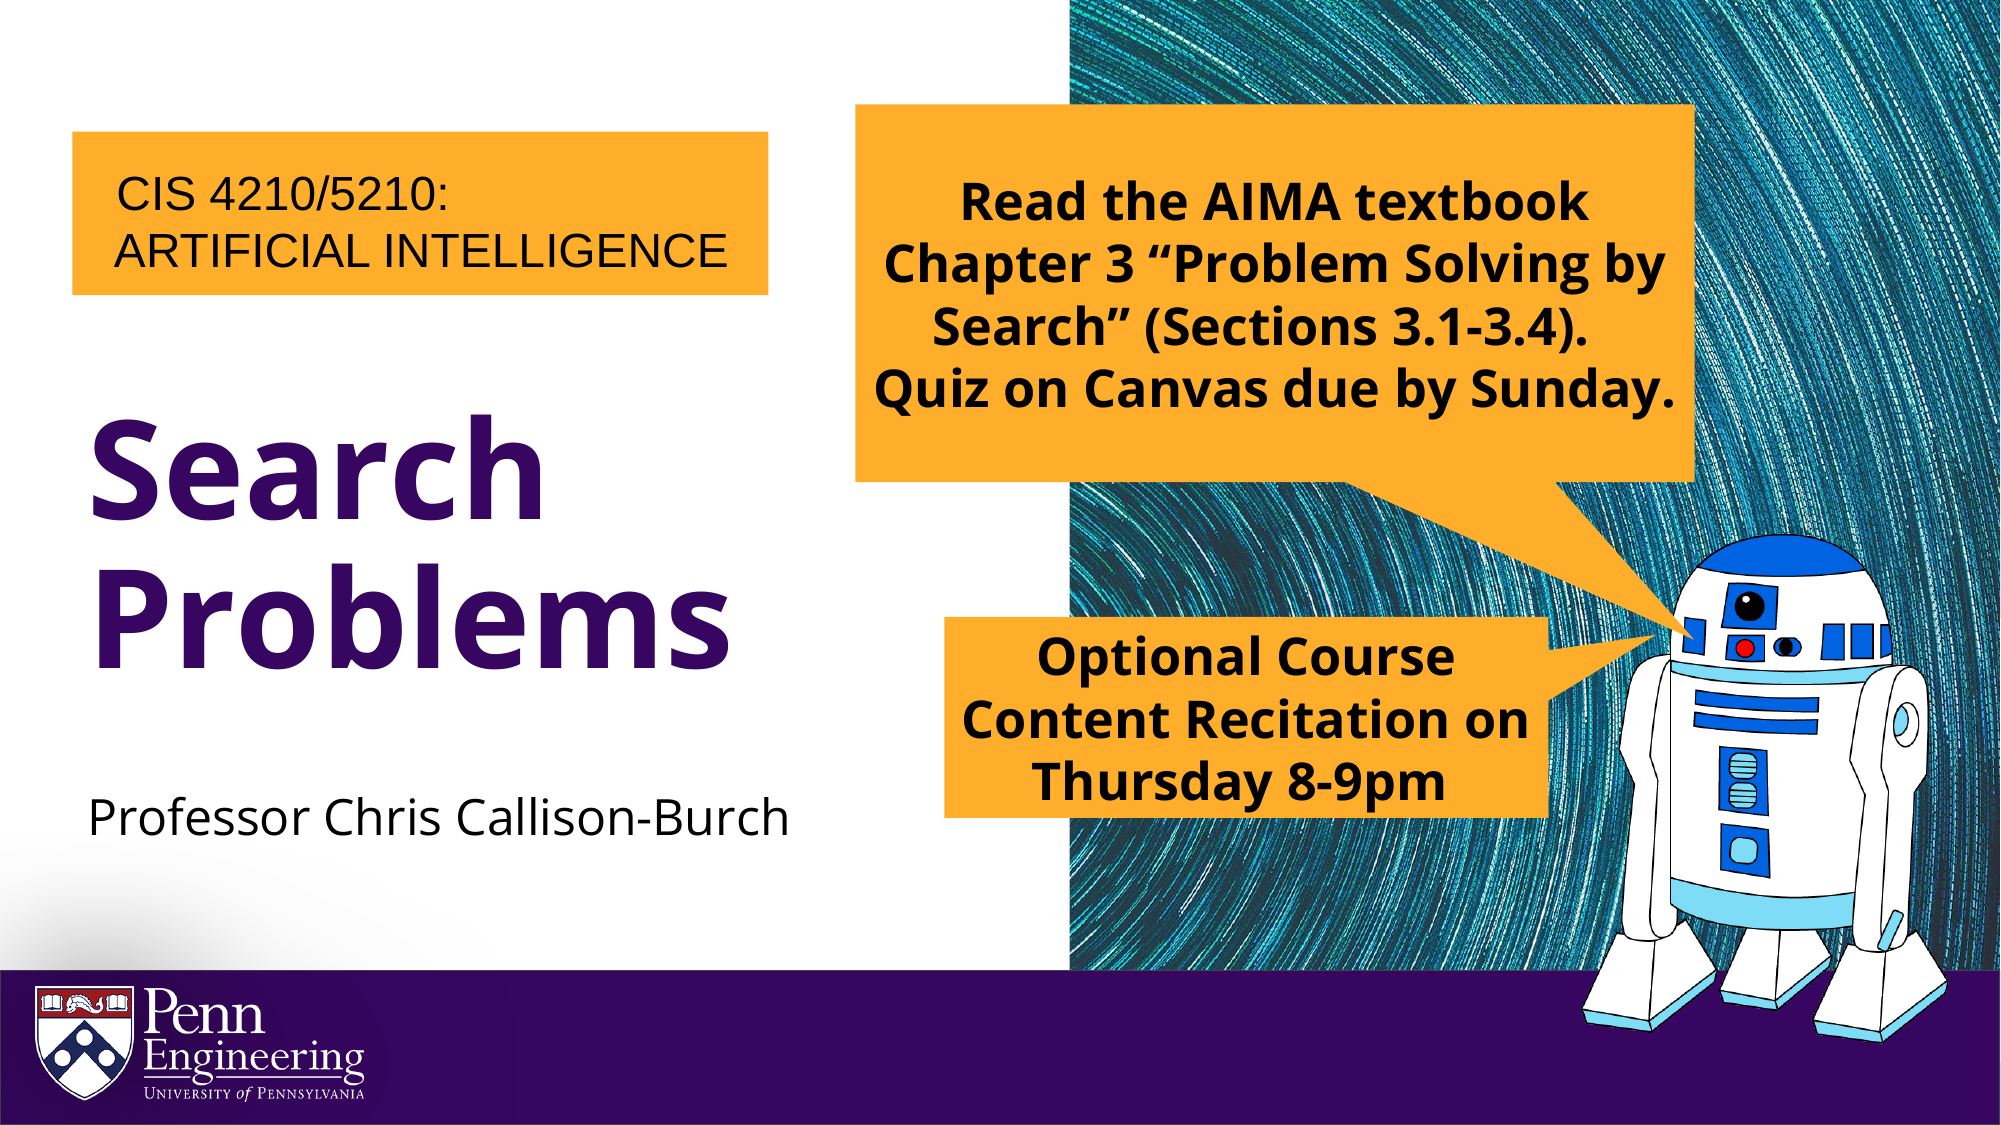

Read the AIMA textbook Chapter 3 “Problem Solving by Search” (Sections 3.1-3.4).
Quiz on Canvas due by Sunday.
# Search Problems
Optional Course Content Recitation on Thursday 8-9pm
Professor Chris Callison-Burch